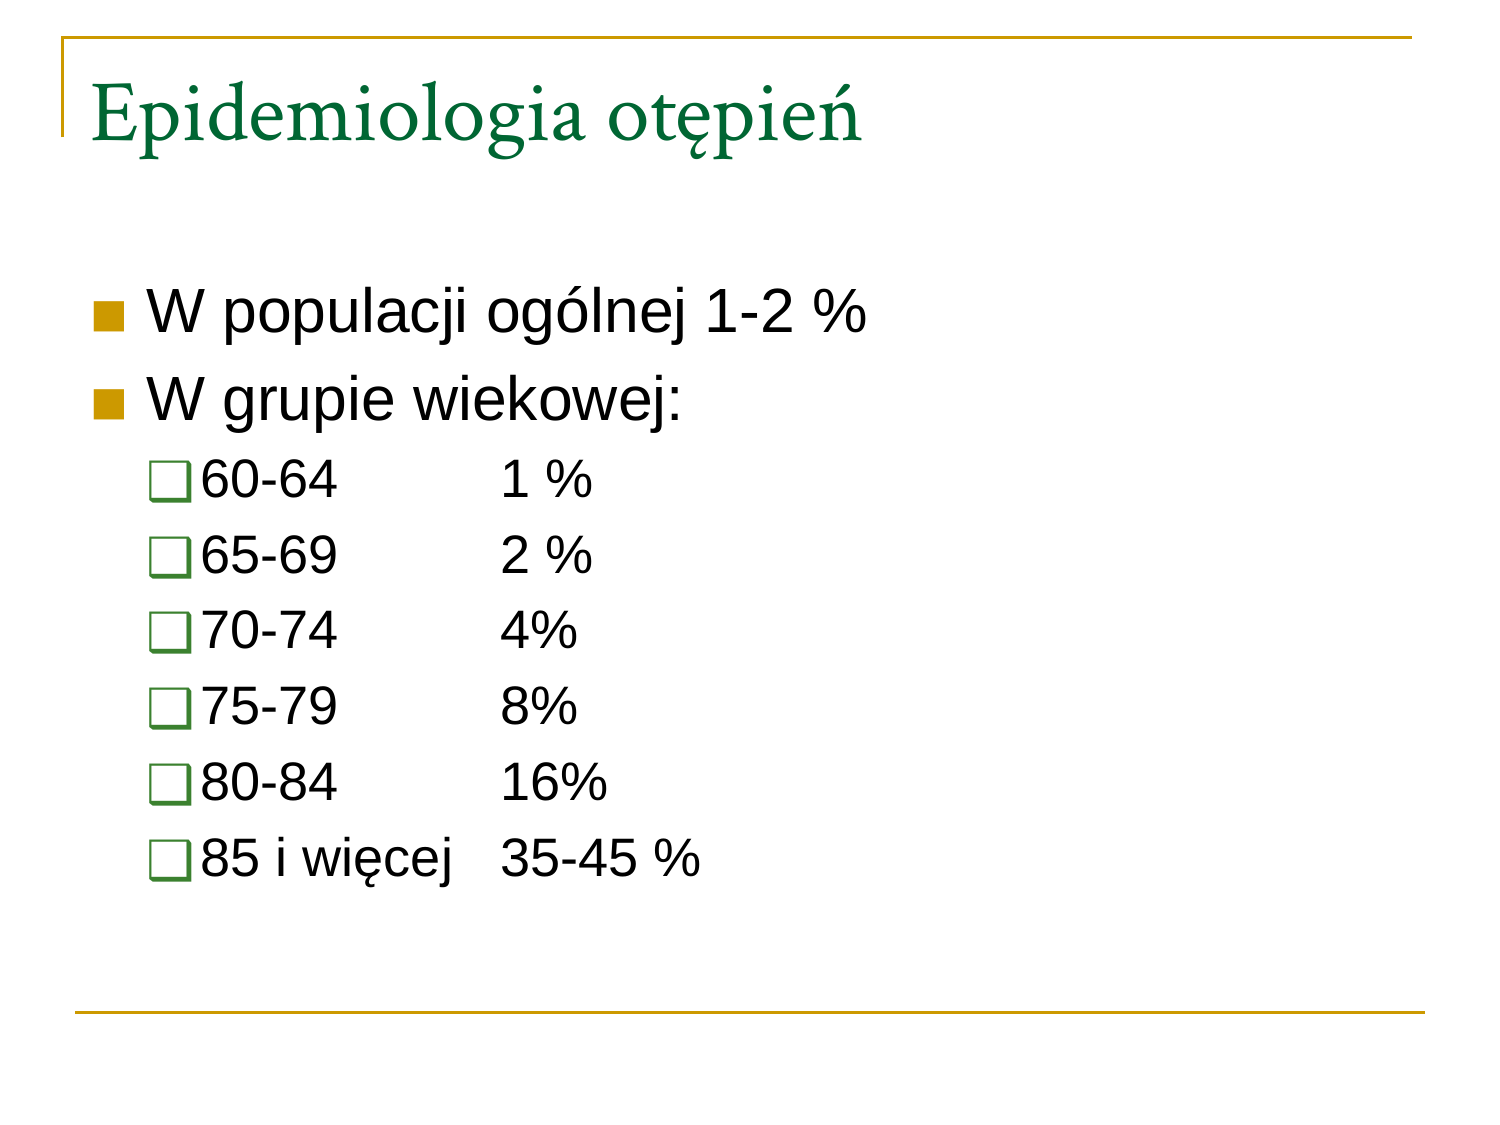

# Epidemiologia otępień
W populacji ogólnej 1-2 %
W grupie wiekowej:
60-64		1 %
65-69		2 %
70-74		4%
75-79		8%
80-84		16%
85 i więcej	35-45 %